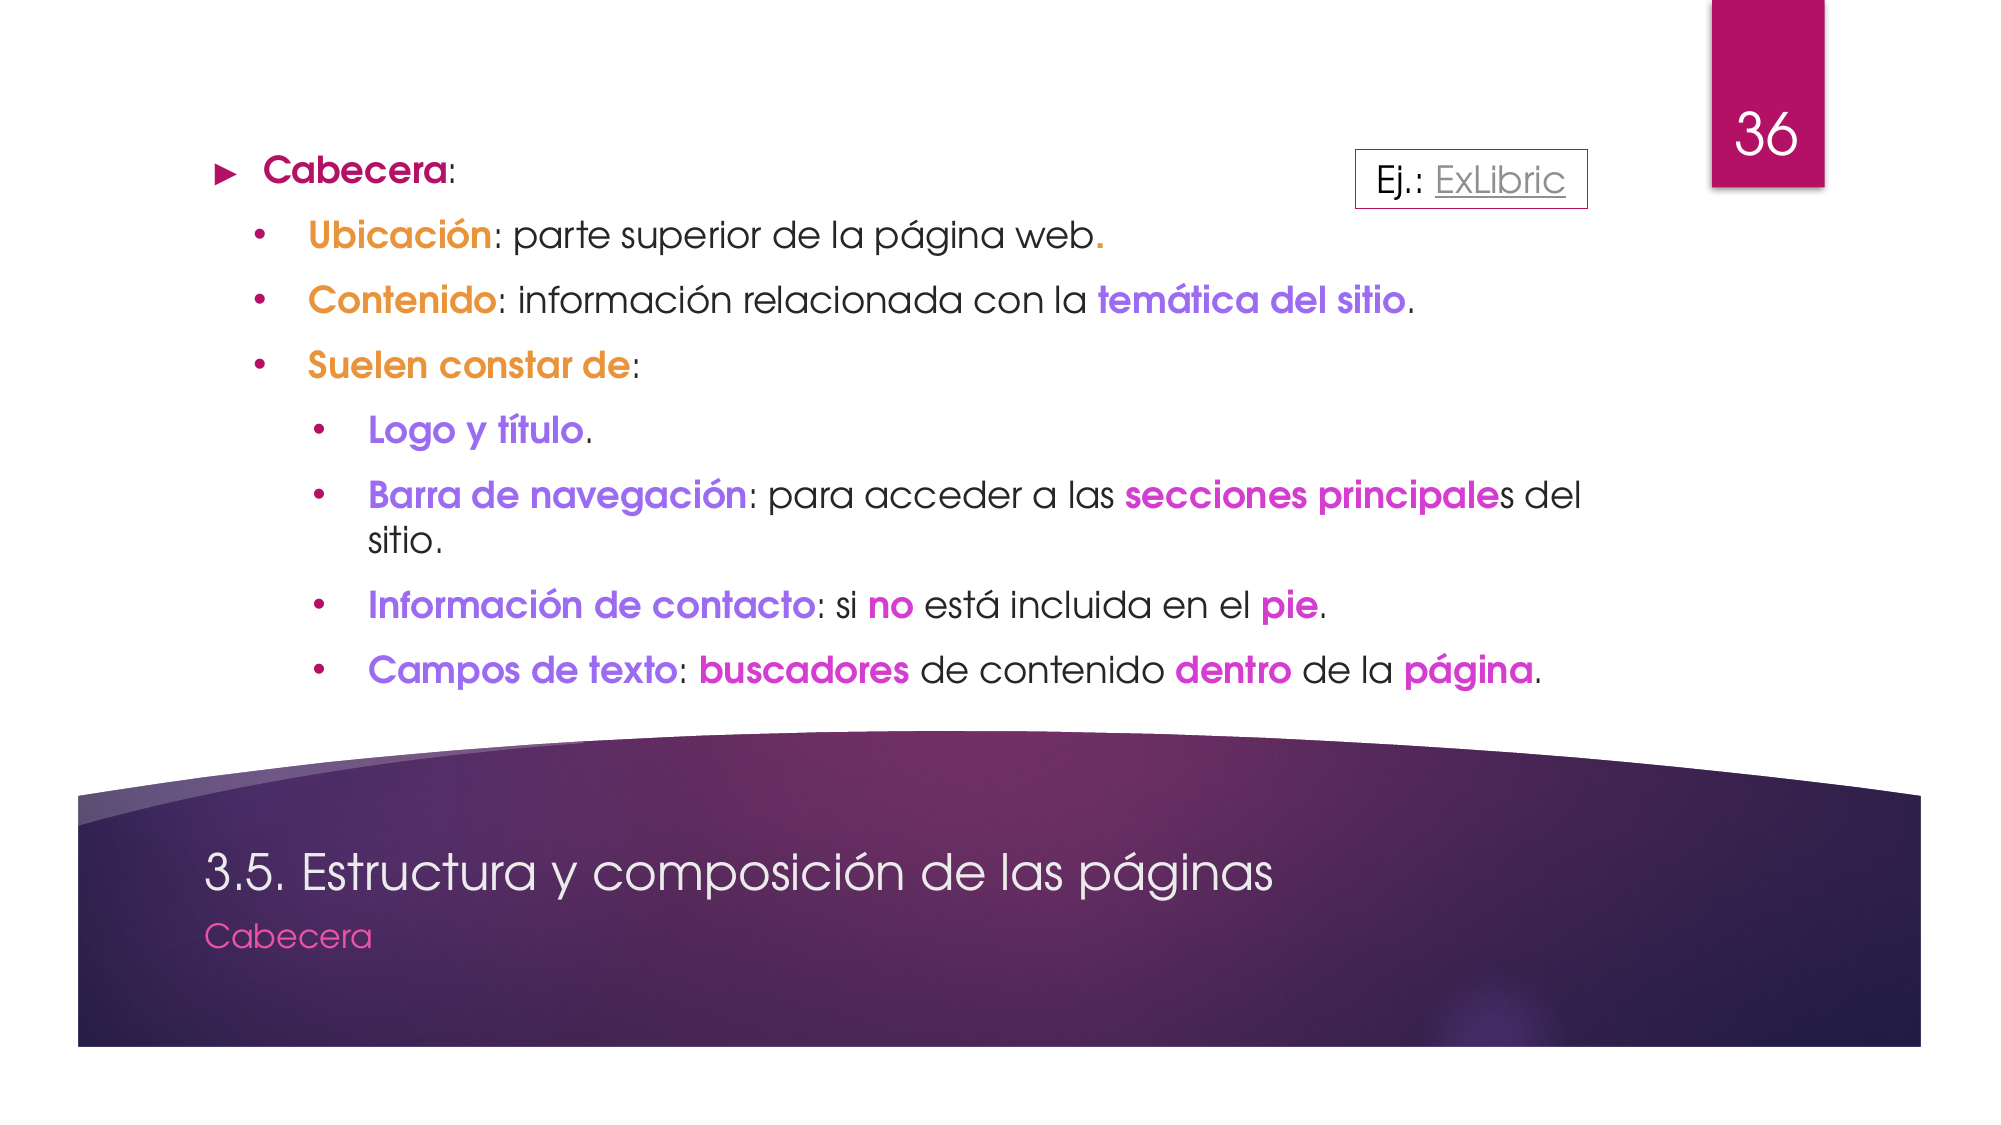

36
Cabecera:
Ubicación: parte superior de la página web.
Contenido: información relacionada con la temática del sitio.
Suelen constar de:
Logo y título.
Barra de navegación: para acceder a las secciones principales del sitio.
Información de contacto: si no está incluida en el pie.
Campos de texto: buscadores de contenido dentro de la página.
Ej.: ExLibric
# 3.5. Estructura y composición de las páginas
Cabecera